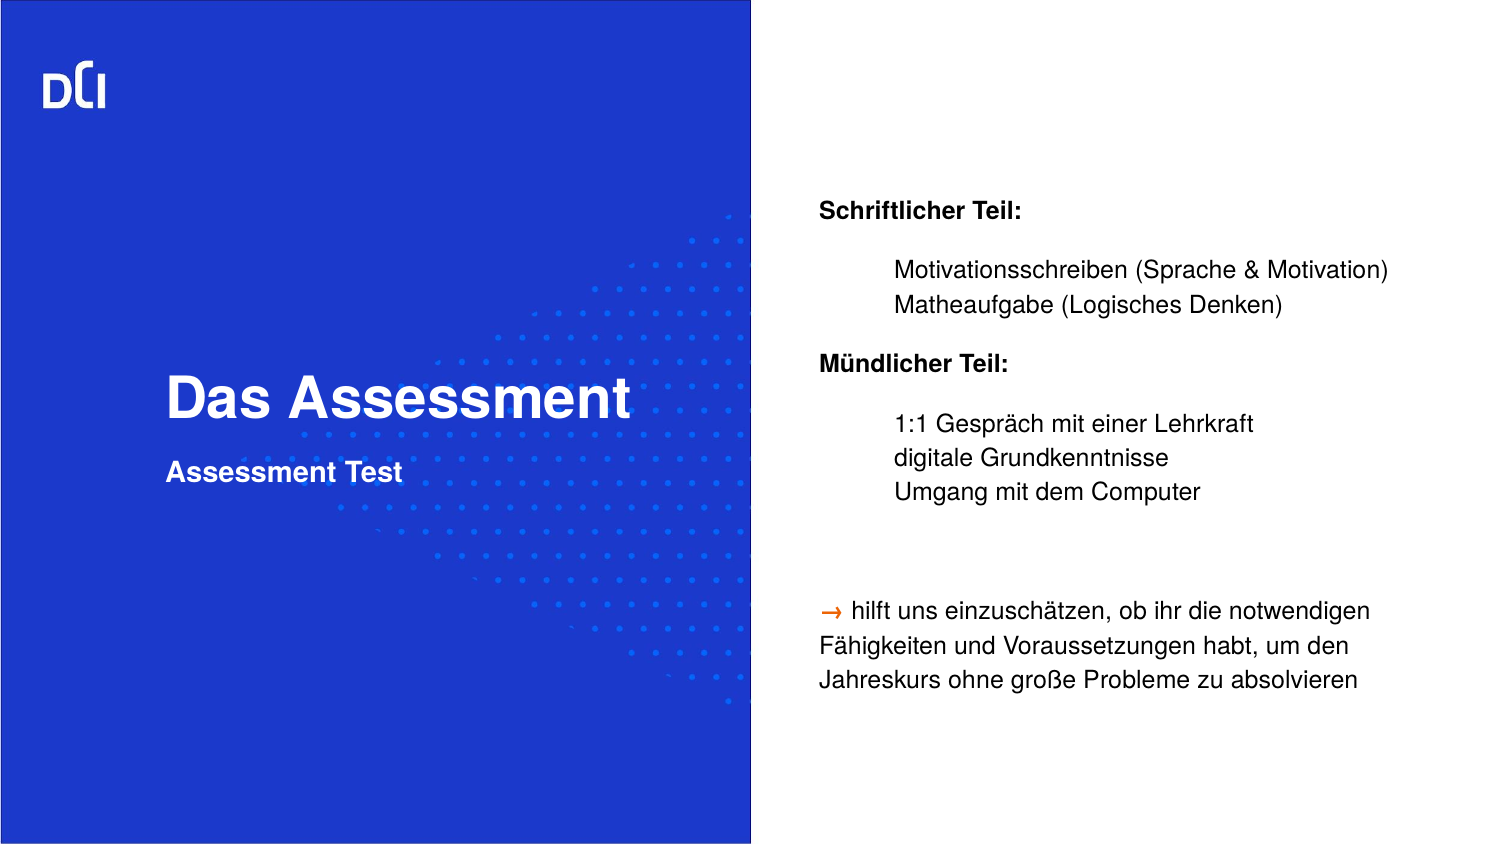

Schriftlicher Teil:
Motivationsschreiben (Sprache & Motivation)
Matheaufgabe (Logisches Denken)
Mündlicher Teil:
1:1 Gespräch mit einer Lehrkraft
digitale Grundkenntnisse
Umgang mit dem Computer

→ hilft uns einzuschätzen, ob ihr die notwendigen Fähigkeiten und Voraussetzungen habt, um den Jahreskurs ohne große Probleme zu absolvieren
# Das Assessment
Assessment Test